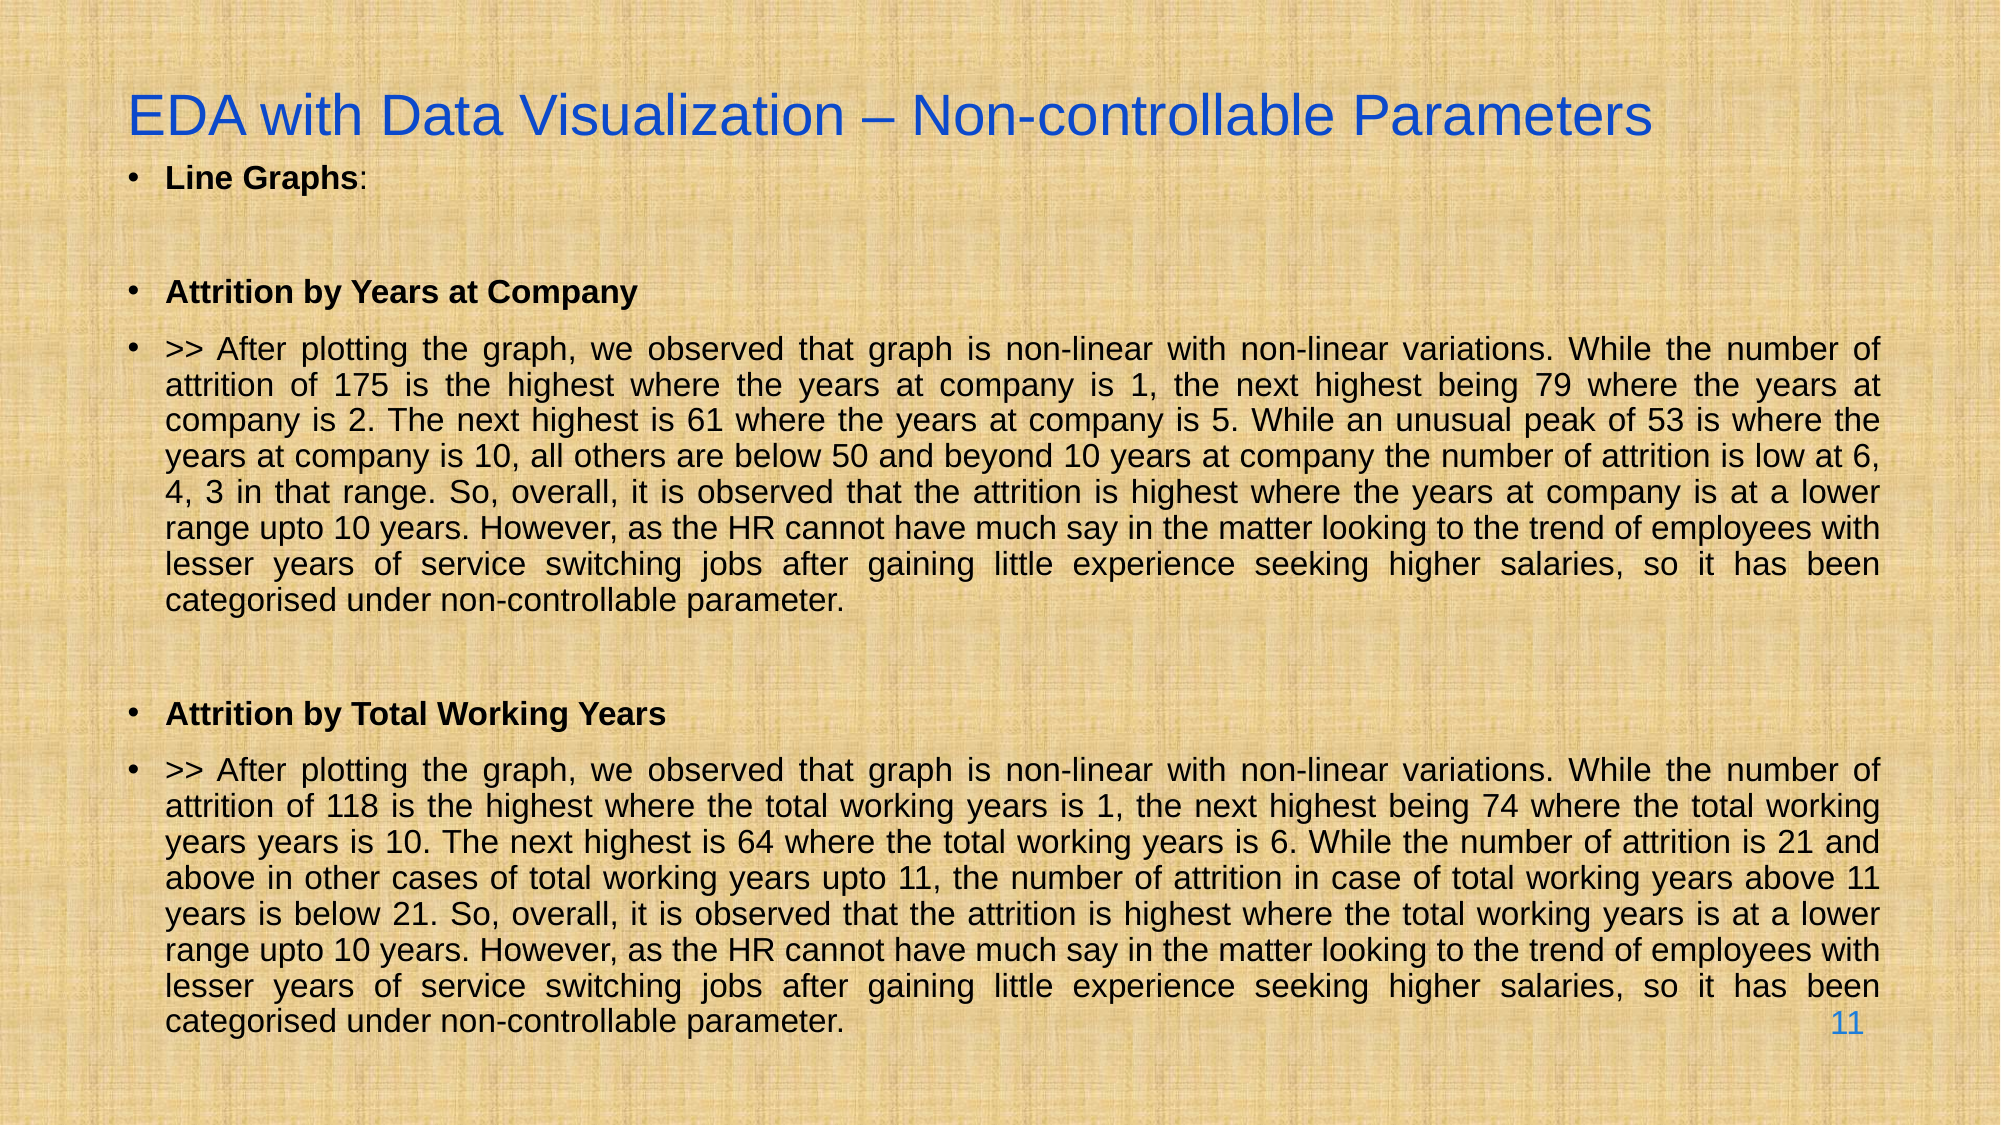

# EDA with Data Visualization – Non-controllable Parameters
Line Graphs:

Attrition by Years at Company
>> After plotting the graph, we observed that graph is non-linear with non-linear variations. While the number of attrition of 175 is the highest where the years at company is 1, the next highest being 79 where the years at company is 2. The next highest is 61 where the years at company is 5. While an unusual peak of 53 is where the years at company is 10, all others are below 50 and beyond 10 years at company the number of attrition is low at 6, 4, 3 in that range. So, overall, it is observed that the attrition is highest where the years at company is at a lower range upto 10 years. However, as the HR cannot have much say in the matter looking to the trend of employees with lesser years of service switching jobs after gaining little experience seeking higher salaries, so it has been categorised under non-controllable parameter.

Attrition by Total Working Years
>> After plotting the graph, we observed that graph is non-linear with non-linear variations. While the number of attrition of 118 is the highest where the total working years is 1, the next highest being 74 where the total working years years is 10. The next highest is 64 where the total working years is 6. While the number of attrition is 21 and above in other cases of total working years upto 11, the number of attrition in case of total working years above 11 years is below 21. So, overall, it is observed that the attrition is highest where the total working years is at a lower range upto 10 years. However, as the HR cannot have much say in the matter looking to the trend of employees with lesser years of service switching jobs after gaining little experience seeking higher salaries, so it has been categorised under non-controllable parameter.

11